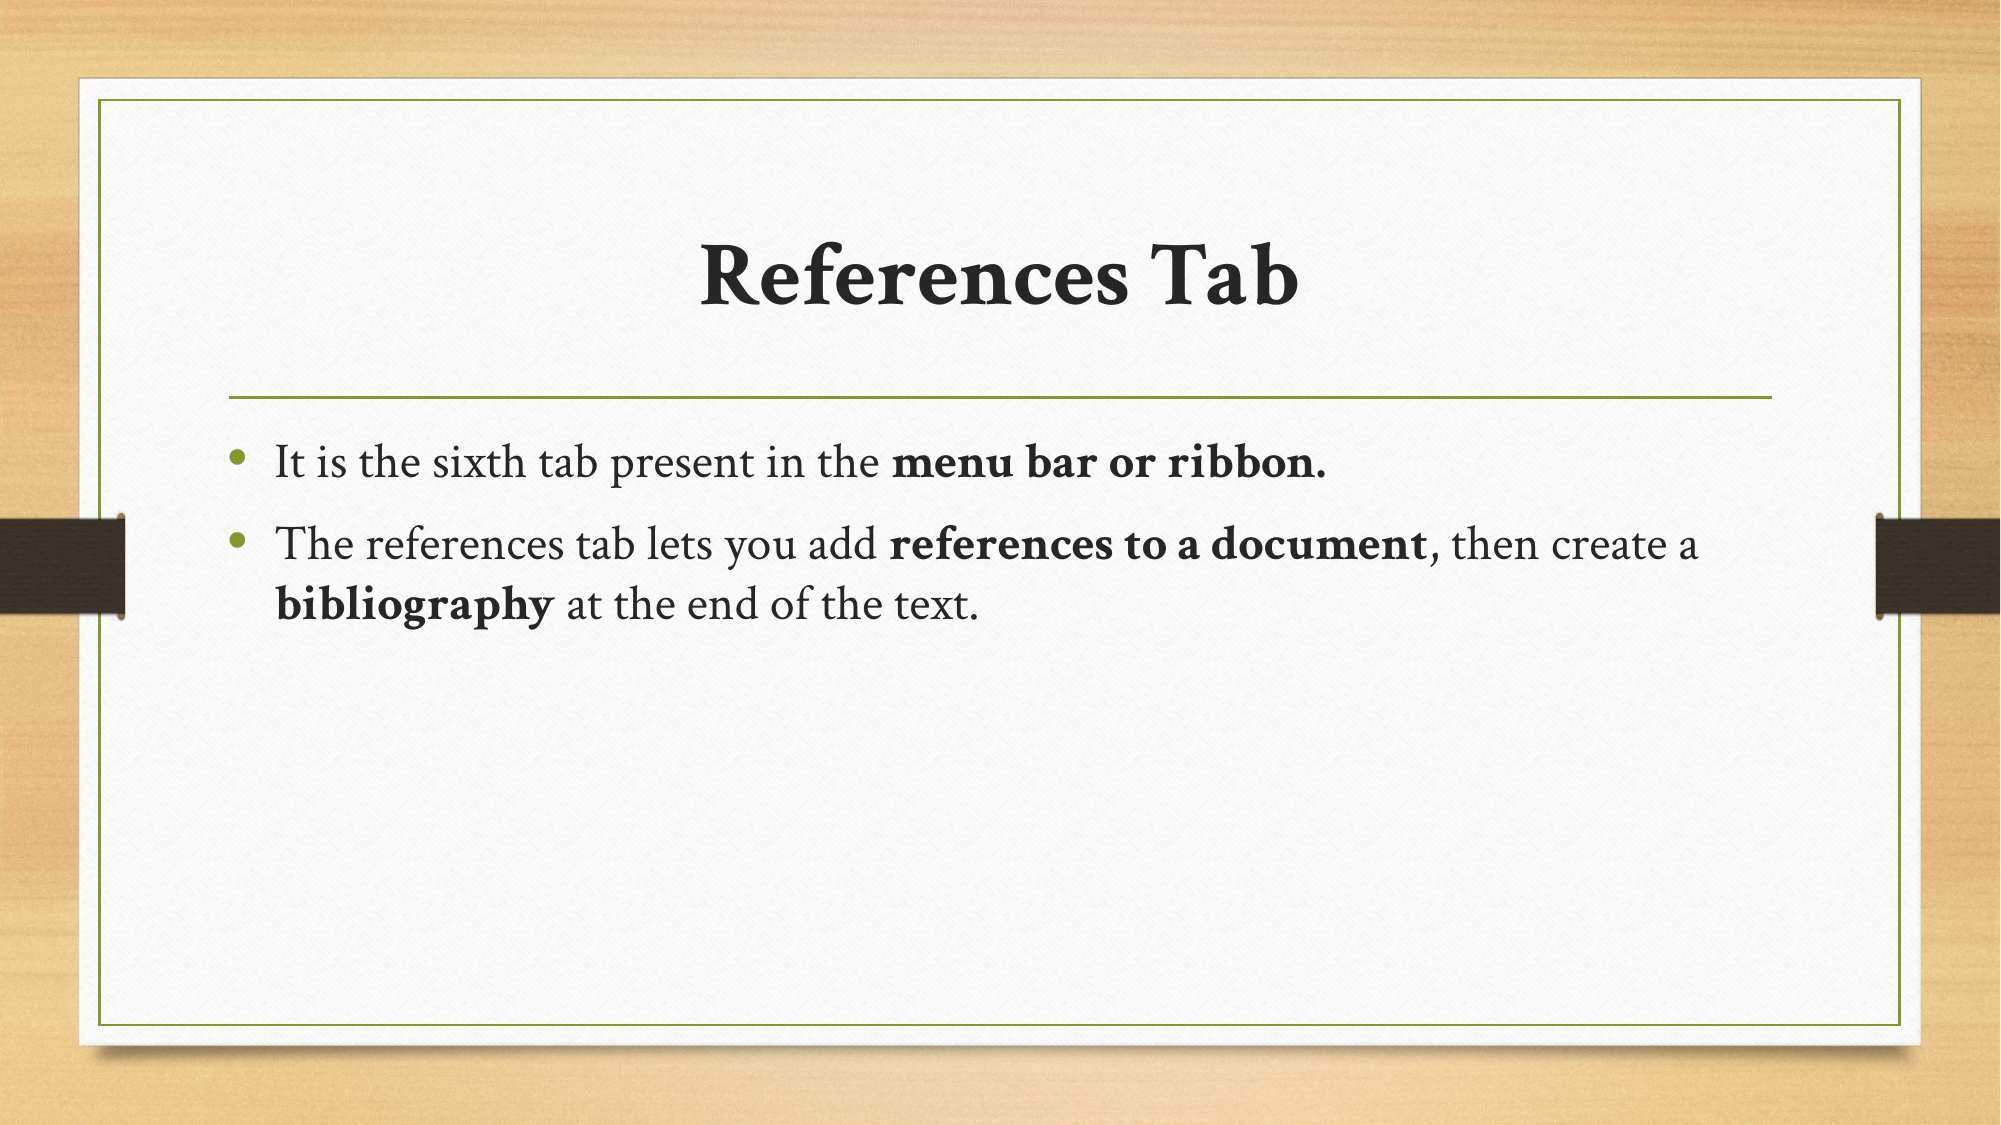

# References Tab
It is the sixth tab present in the menu bar or ribbon.
The references tab lets you add references to a document, then create a bibliography at the end of the text.